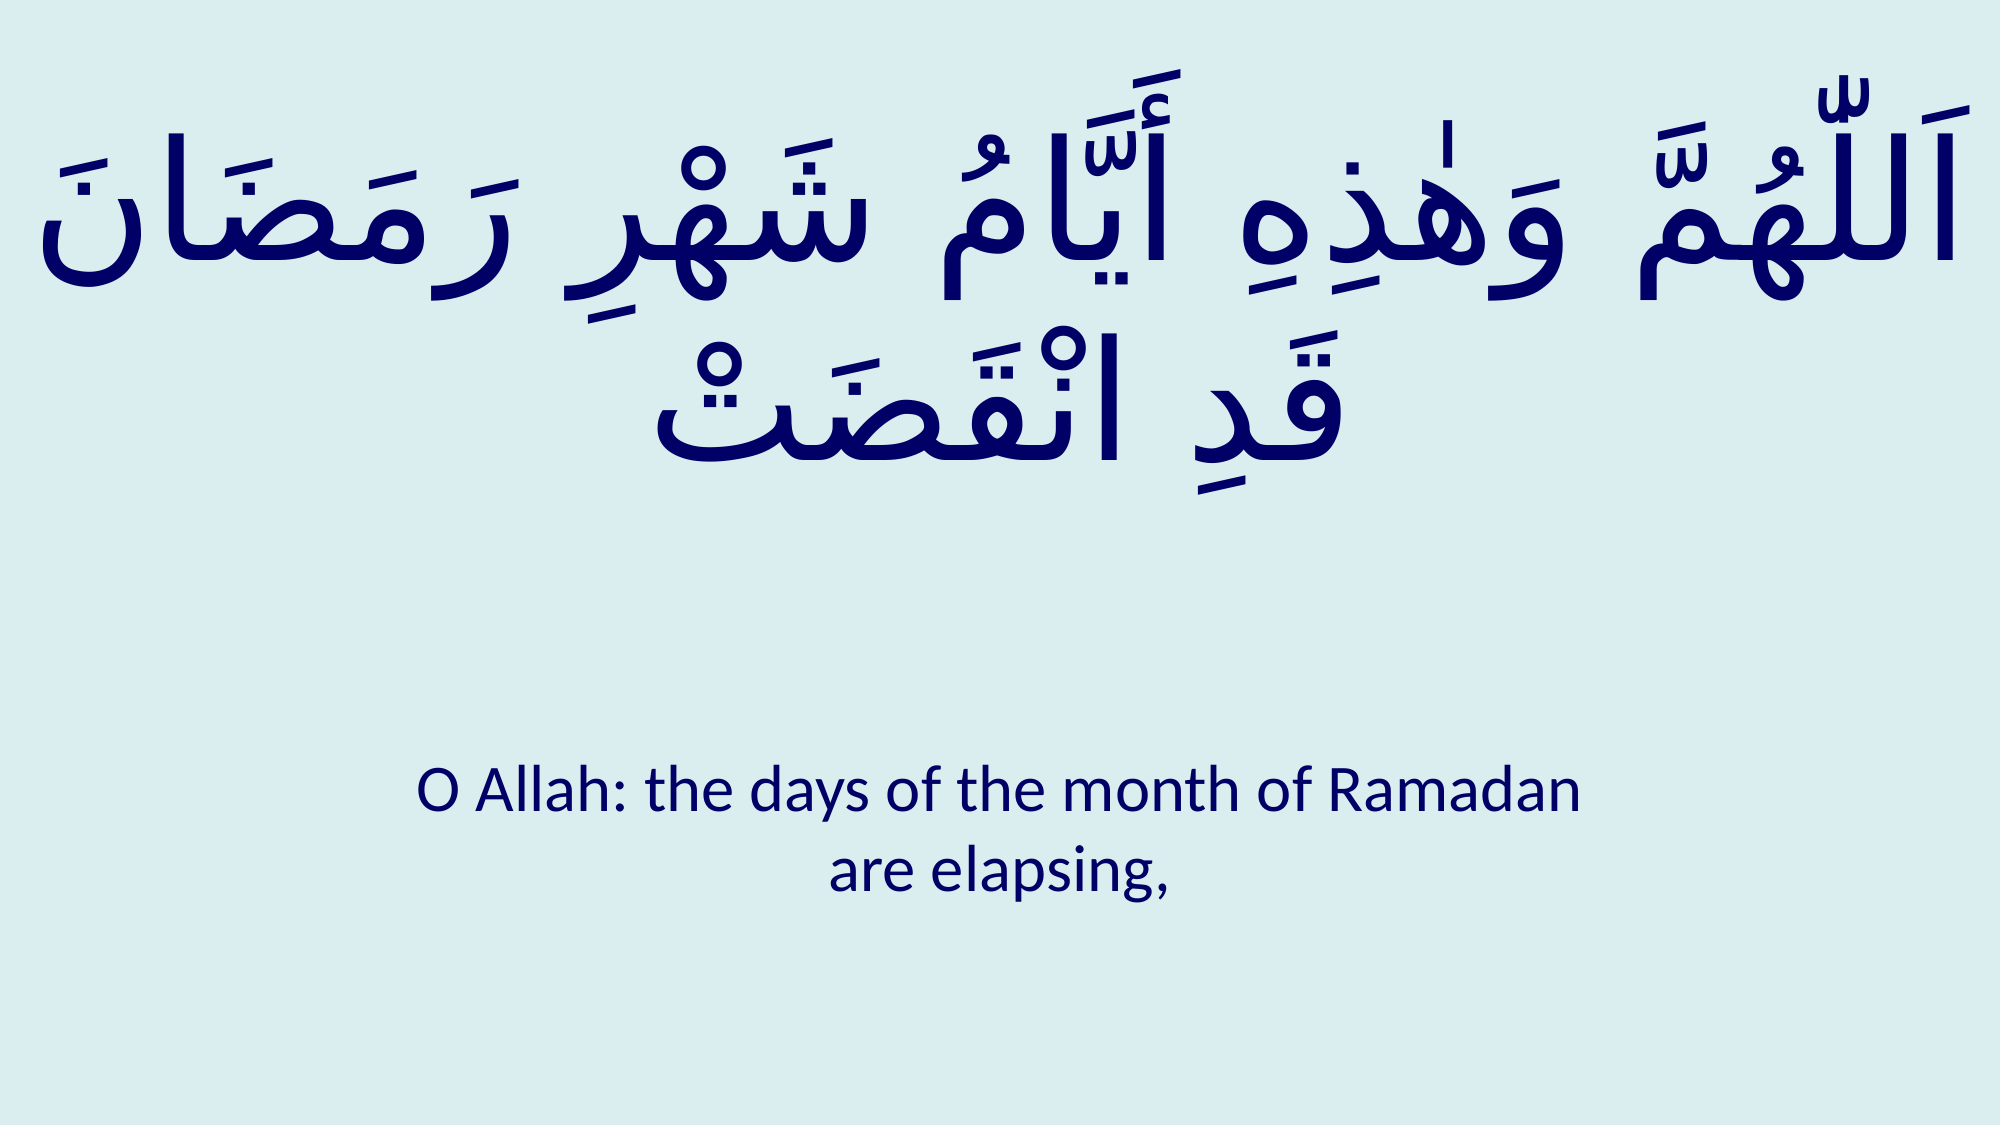

# اَللّٰهُمَّ وَهٰذِهِ أَيَّامُ شَهْرِ رَمَضَانَ قَدِ انْقَضَتْ
O Allah: the days of the month of Ramadan are elapsing,